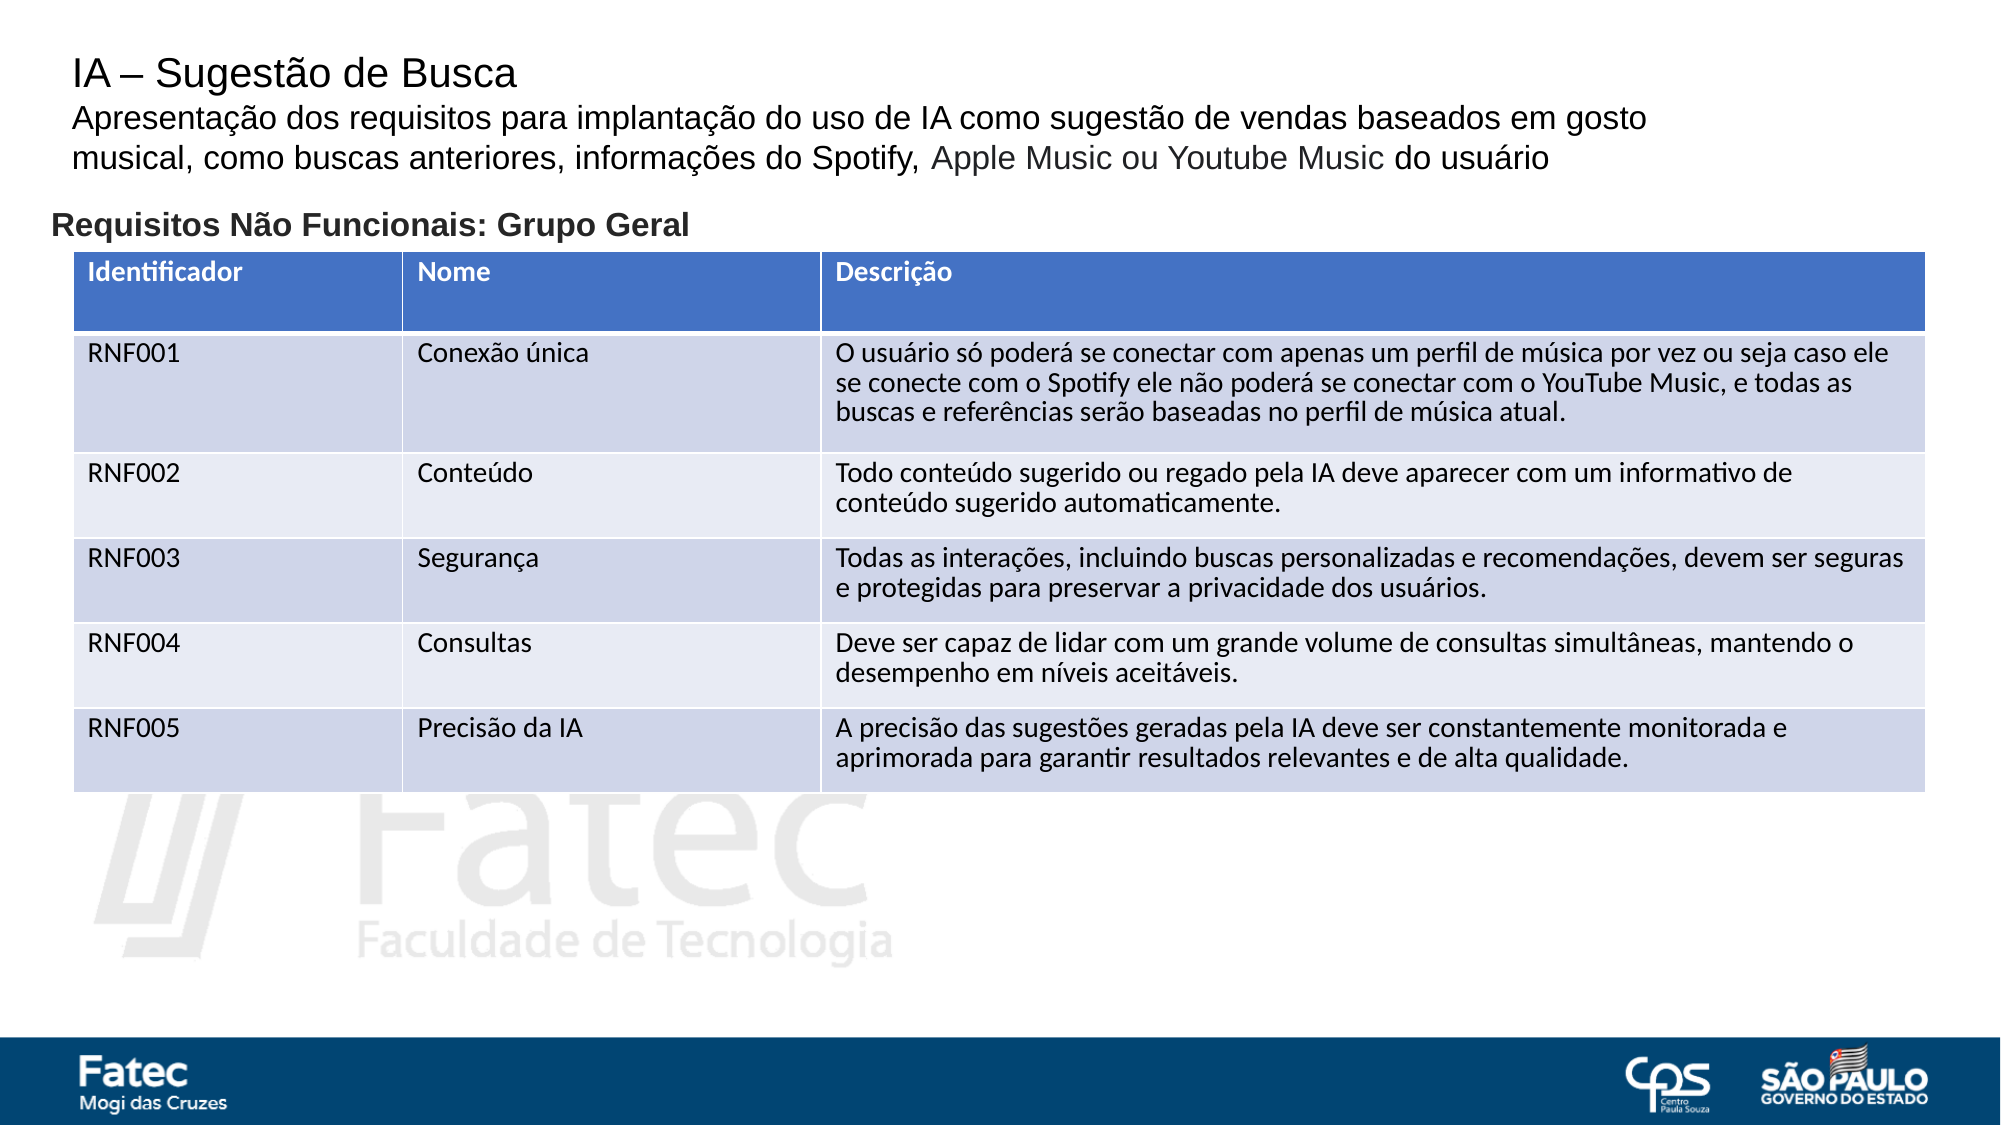

IA – Sugestão de Busca
Apresentação dos requisitos para implantação do uso de IA como sugestão de vendas baseados em gosto musical, como buscas anteriores, informações do Spotify, Apple Music ou Youtube Music do usuário
Requisitos Não Funcionais: Grupo Geral
| Identificador | Nome | Descrição |
| --- | --- | --- |
| RNF001 | Conexão única | O usuário só poderá se conectar com apenas um perfil de música por vez ou seja caso ele se conecte com o Spotify ele não poderá se conectar com o YouTube Music, e todas as buscas e referências serão baseadas no perfil de música atual. |
| RNF002 | Conteúdo | Todo conteúdo sugerido ou regado pela IA deve aparecer com um informativo de conteúdo sugerido automaticamente. |
| RNF003 | Segurança | Todas as interações, incluindo buscas personalizadas e recomendações, devem ser seguras e protegidas para preservar a privacidade dos usuários. |
| RNF004 | Consultas | Deve ser capaz de lidar com um grande volume de consultas simultâneas, mantendo o desempenho em níveis aceitáveis. |
| RNF005 | Precisão da IA | A precisão das sugestões geradas pela IA deve ser constantemente monitorada e aprimorada para garantir resultados relevantes e de alta qualidade. |